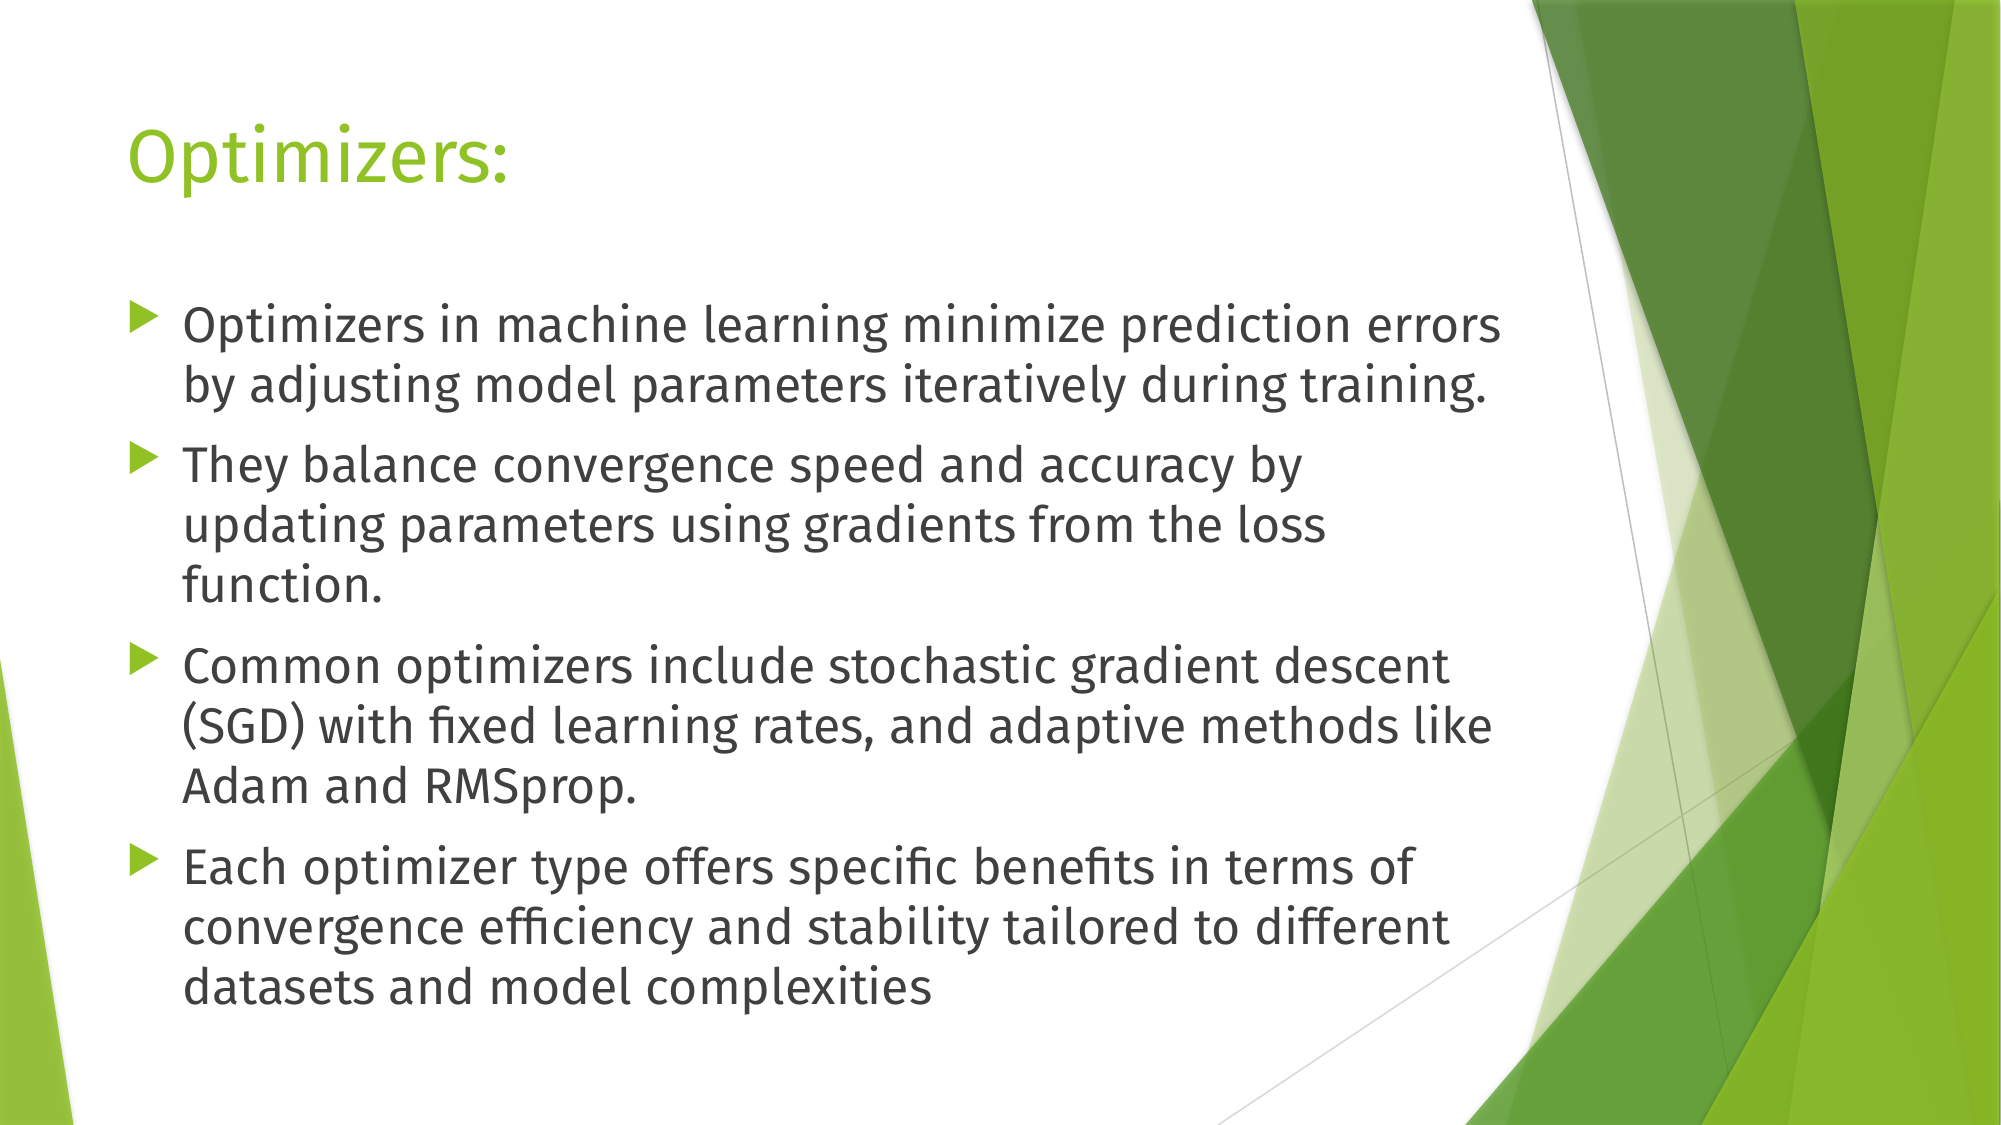

# Optimizers:
Optimizers in machine learning minimize prediction errors by adjusting model parameters iteratively during training.
They balance convergence speed and accuracy by updating parameters using gradients from the loss function.
Common optimizers include stochastic gradient descent (SGD) with fixed learning rates, and adaptive methods like Adam and RMSprop.
Each optimizer type offers specific benefits in terms of convergence efficiency and stability tailored to different datasets and model complexities